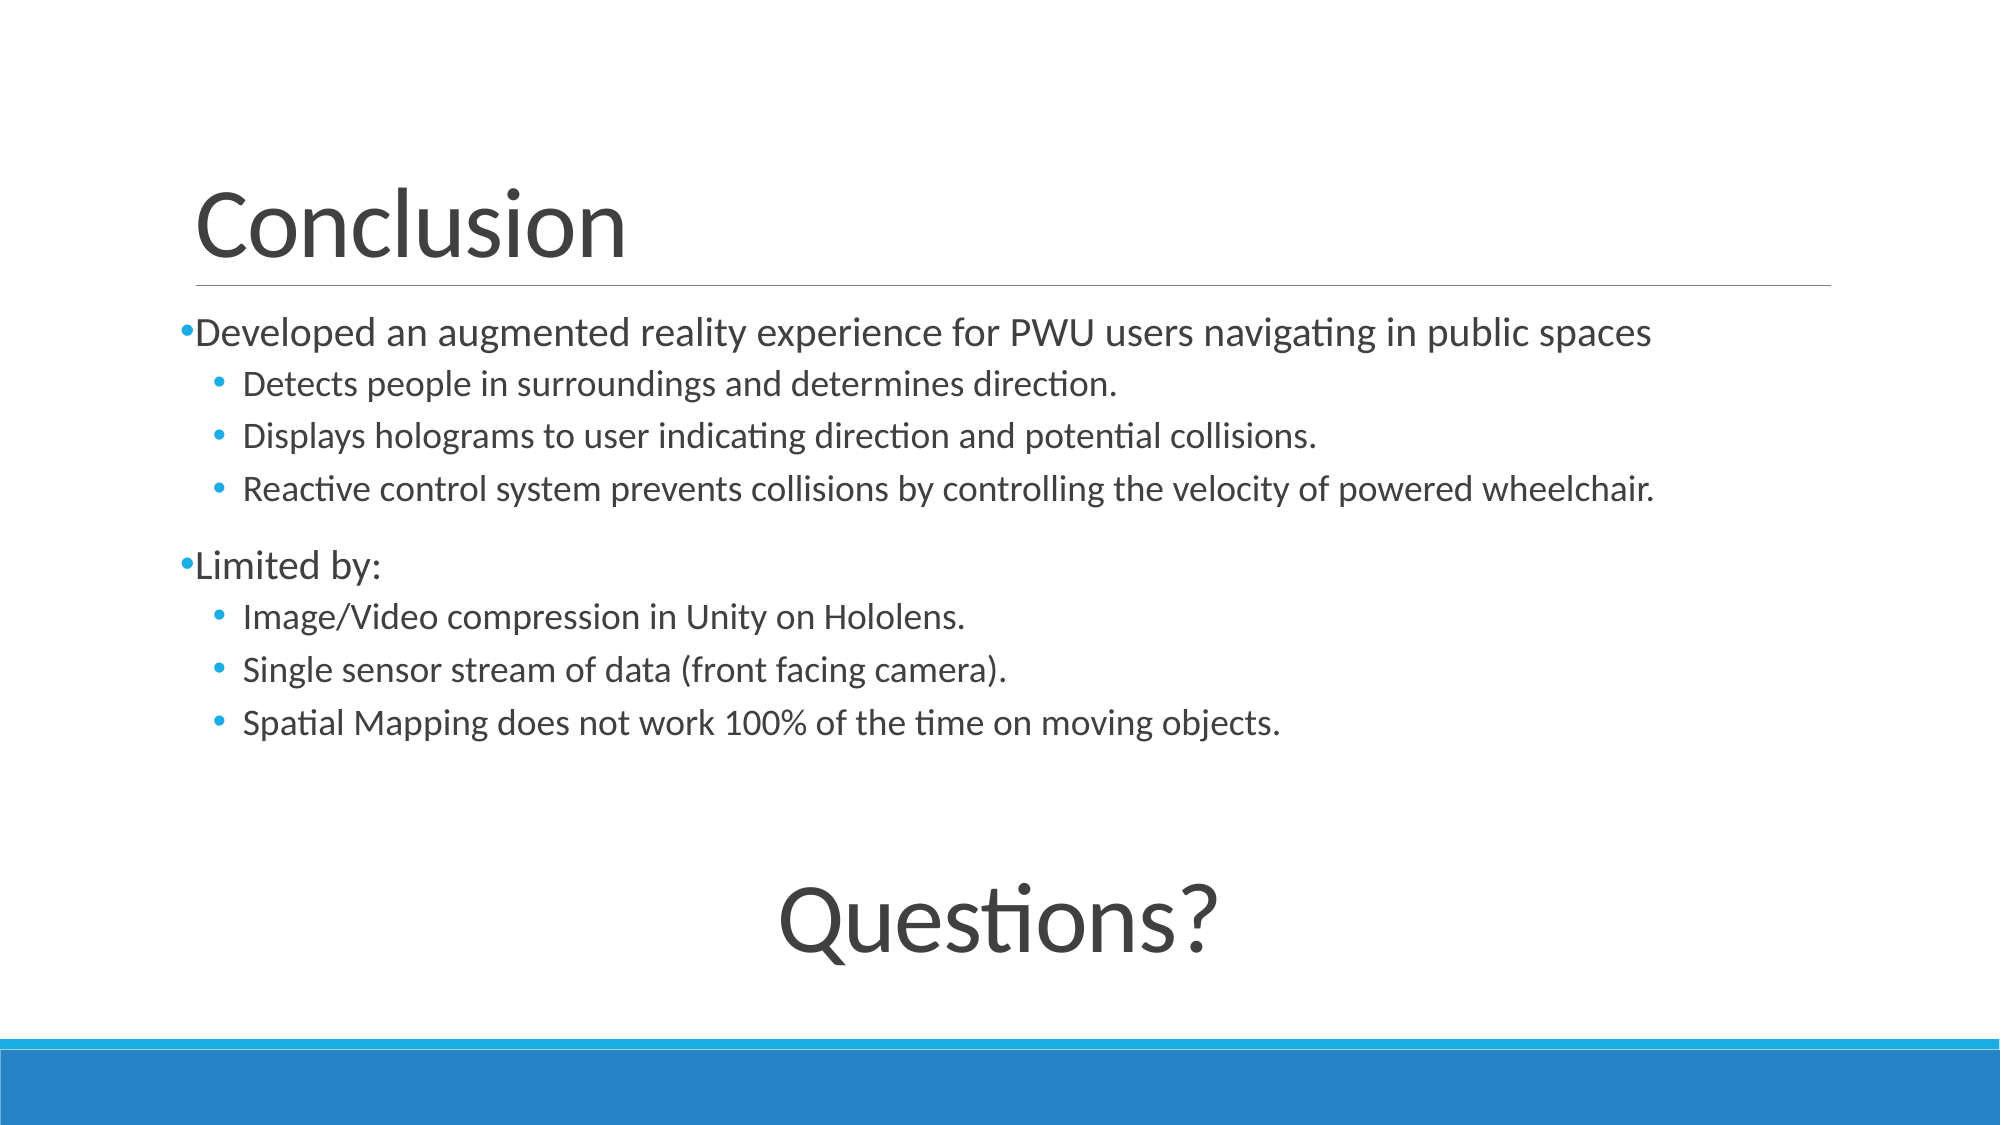

# Conclusion
Developed an augmented reality experience for PWU users navigating in public spaces
Detects people in surroundings and determines direction.
Displays holograms to user indicating direction and potential collisions.
Reactive control system prevents collisions by controlling the velocity of powered wheelchair.
Limited by:
Image/Video compression in Unity on Hololens.
Single sensor stream of data (front facing camera).
Spatial Mapping does not work 100% of the time on moving objects.
Questions?